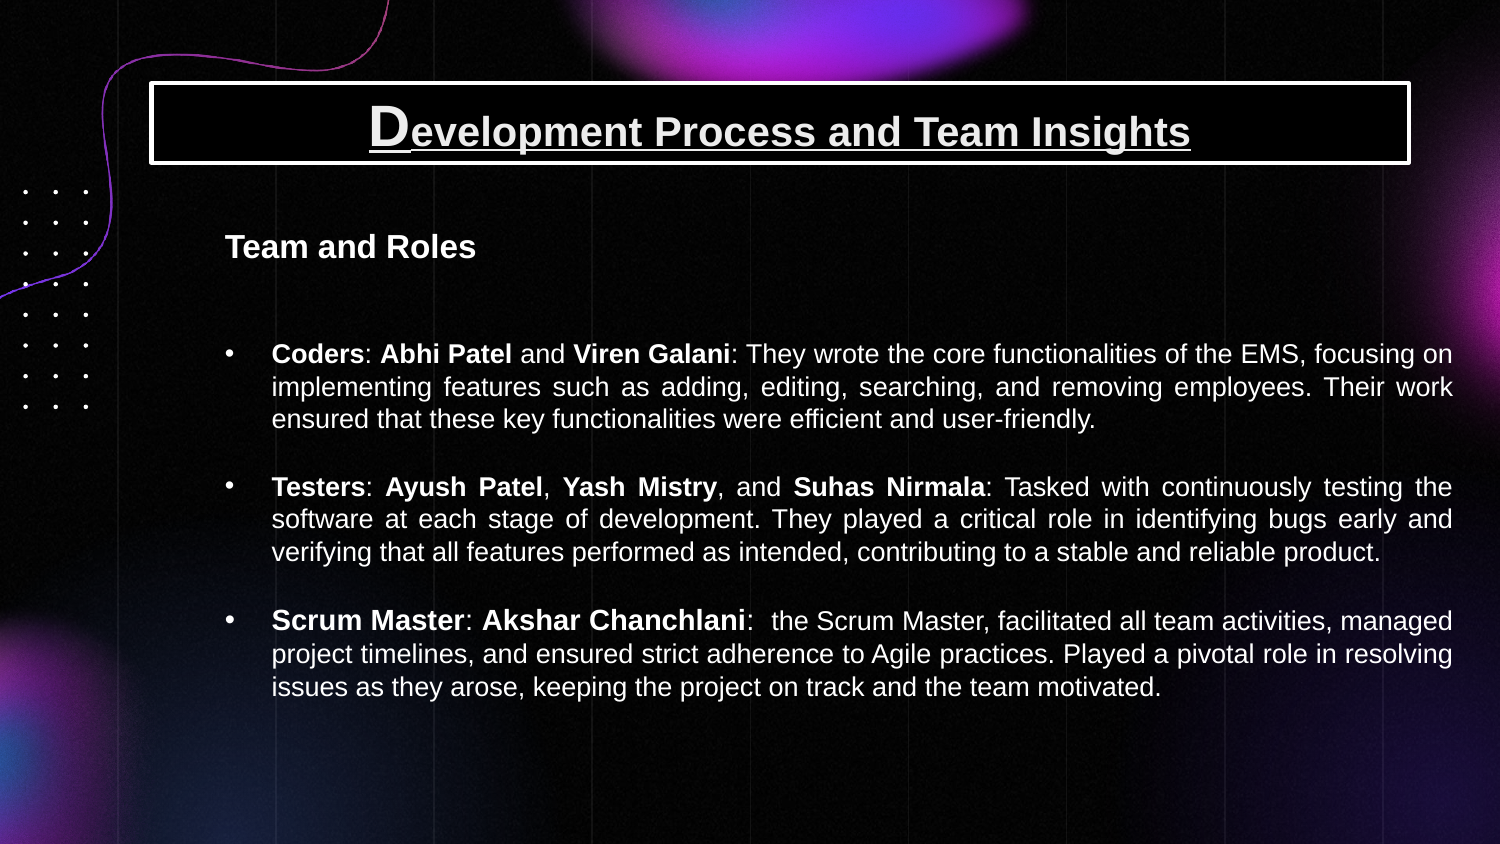

Development Process and Team Insights
Team and Roles
Coders: Abhi Patel and Viren Galani: They wrote the core functionalities of the EMS, focusing on implementing features such as adding, editing, searching, and removing employees. Their work ensured that these key functionalities were efficient and user-friendly.

Testers: Ayush Patel, Yash Mistry, and Suhas Nirmala: Tasked with continuously testing the software at each stage of development. They played a critical role in identifying bugs early and verifying that all features performed as intended, contributing to a stable and reliable product.

Scrum Master: Akshar Chanchlani:  the Scrum Master, facilitated all team activities, managed project timelines, and ensured strict adherence to Agile practices. Played a pivotal role in resolving issues as they arose, keeping the project on track and the team motivated.